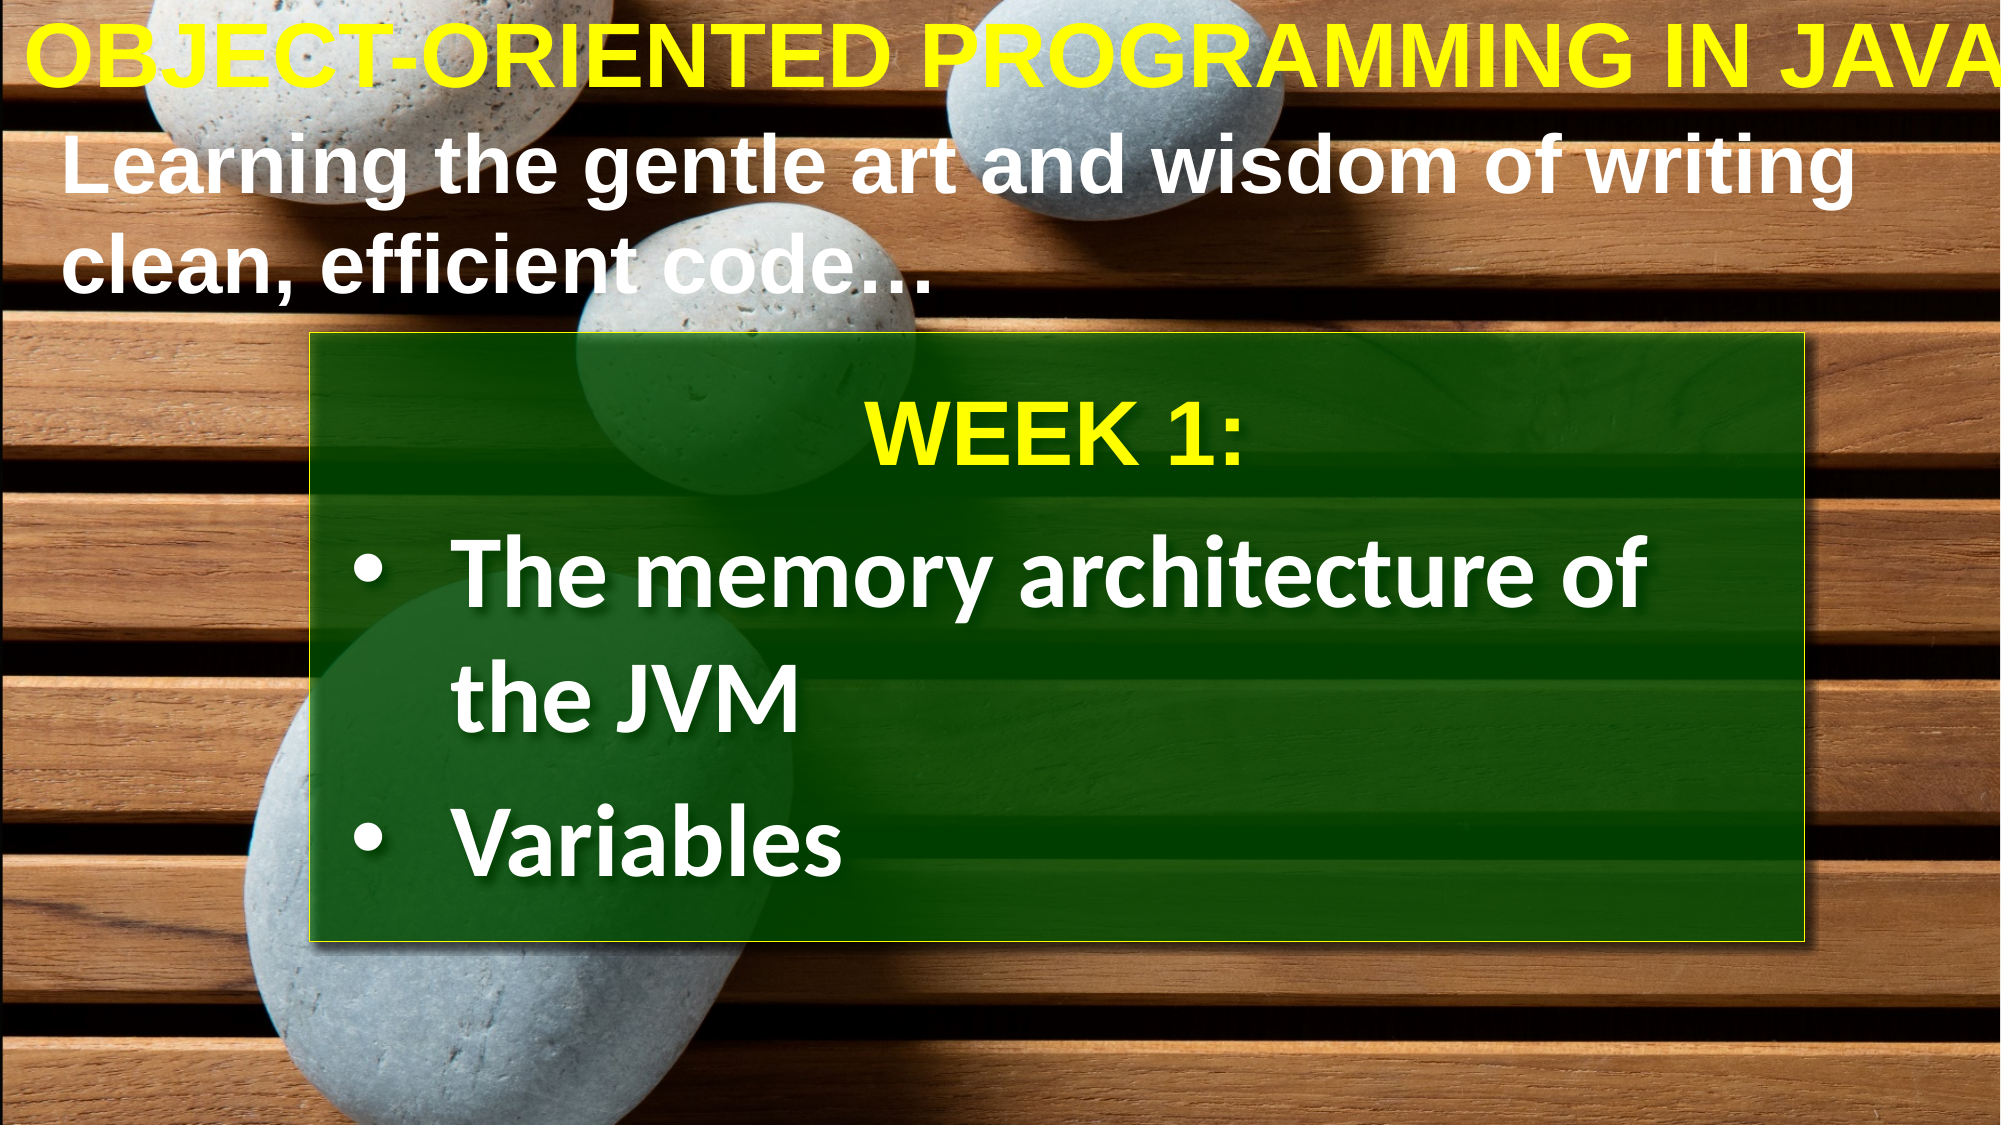

Week 1:
The memory architecture of the JVM
Variables